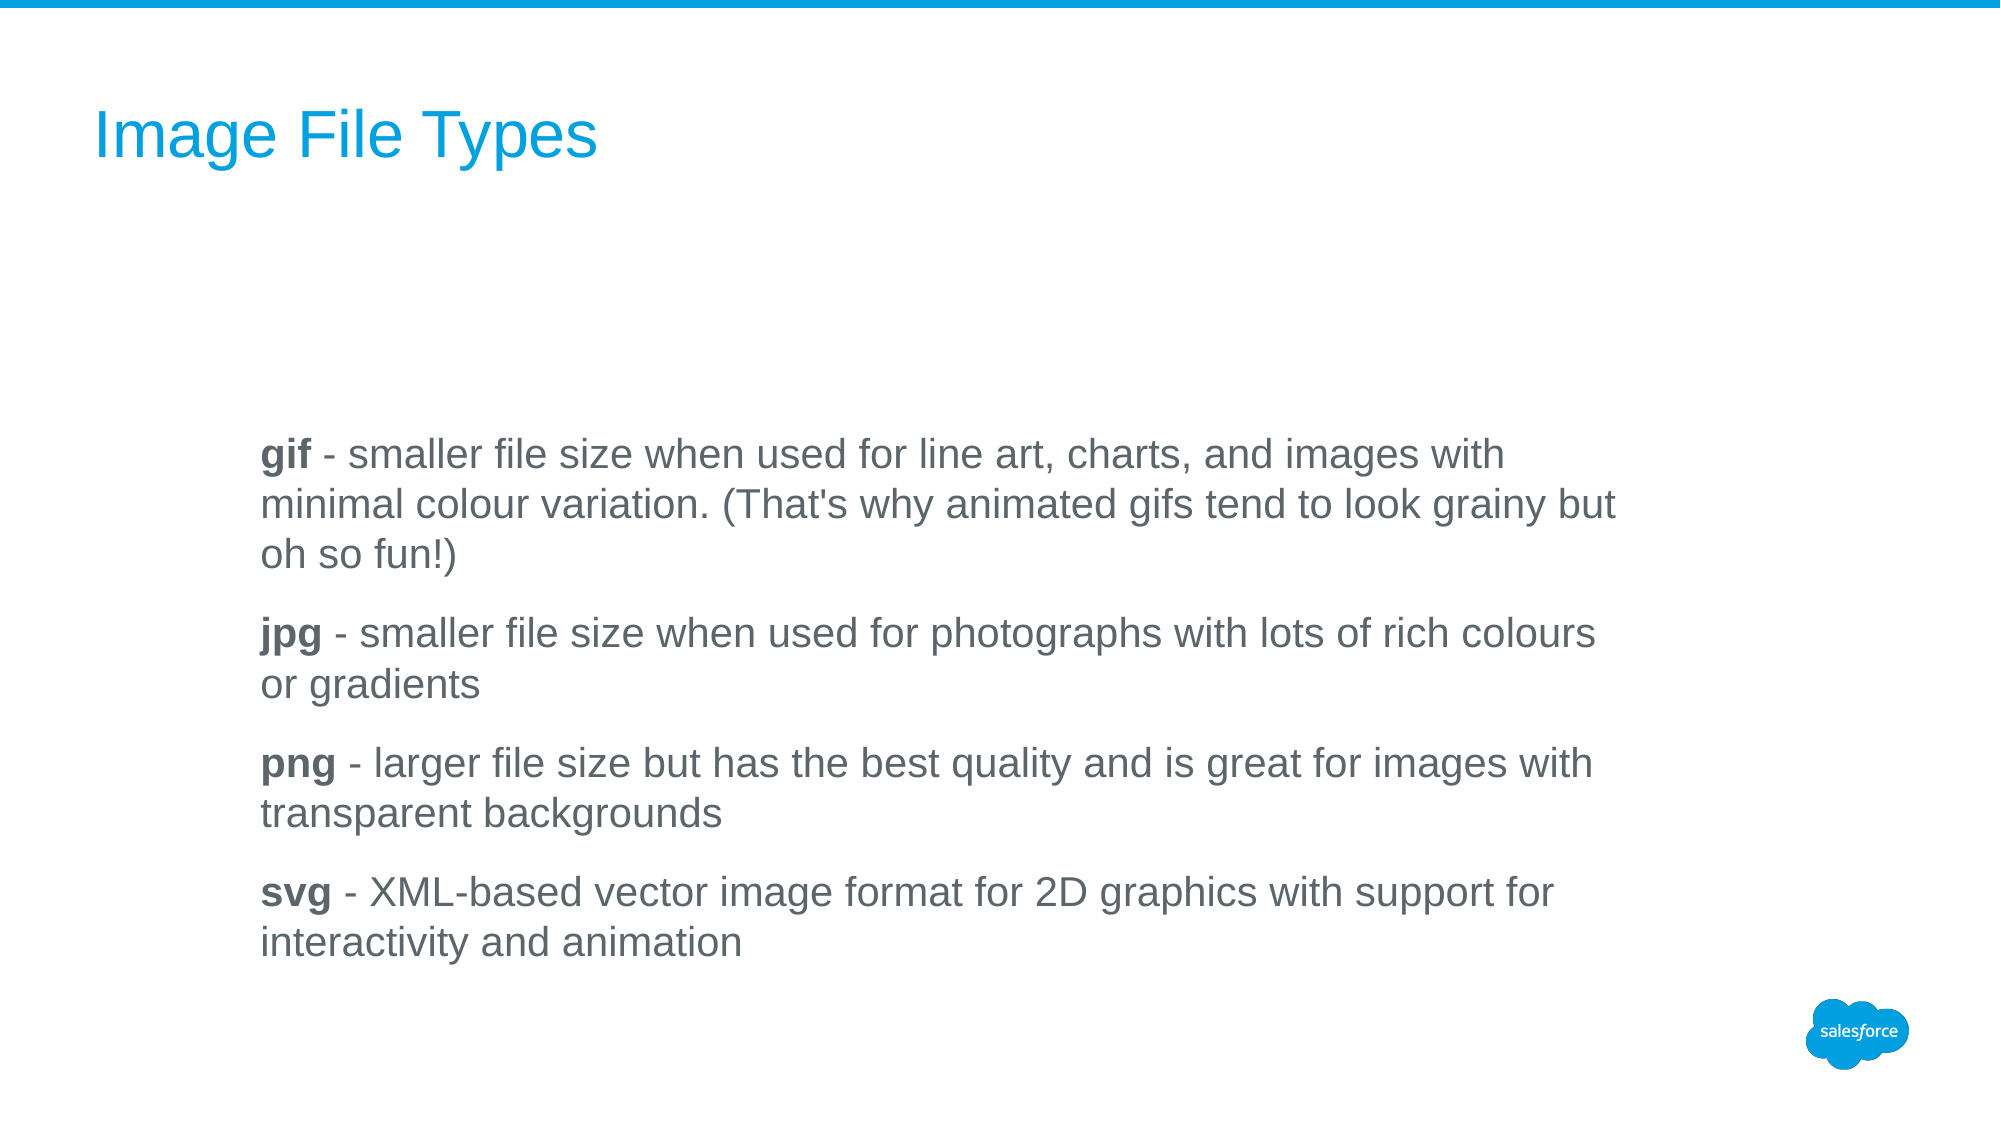

# Image File Types
gif - smaller file size when used for line art, charts, and images with minimal colour variation. (That's why animated gifs tend to look grainy but oh so fun!)
jpg - smaller file size when used for photographs with lots of rich colours or gradients
png - larger file size but has the best quality and is great for images with transparent backgrounds
svg - XML-based vector image format for 2D graphics with support for interactivity and animation